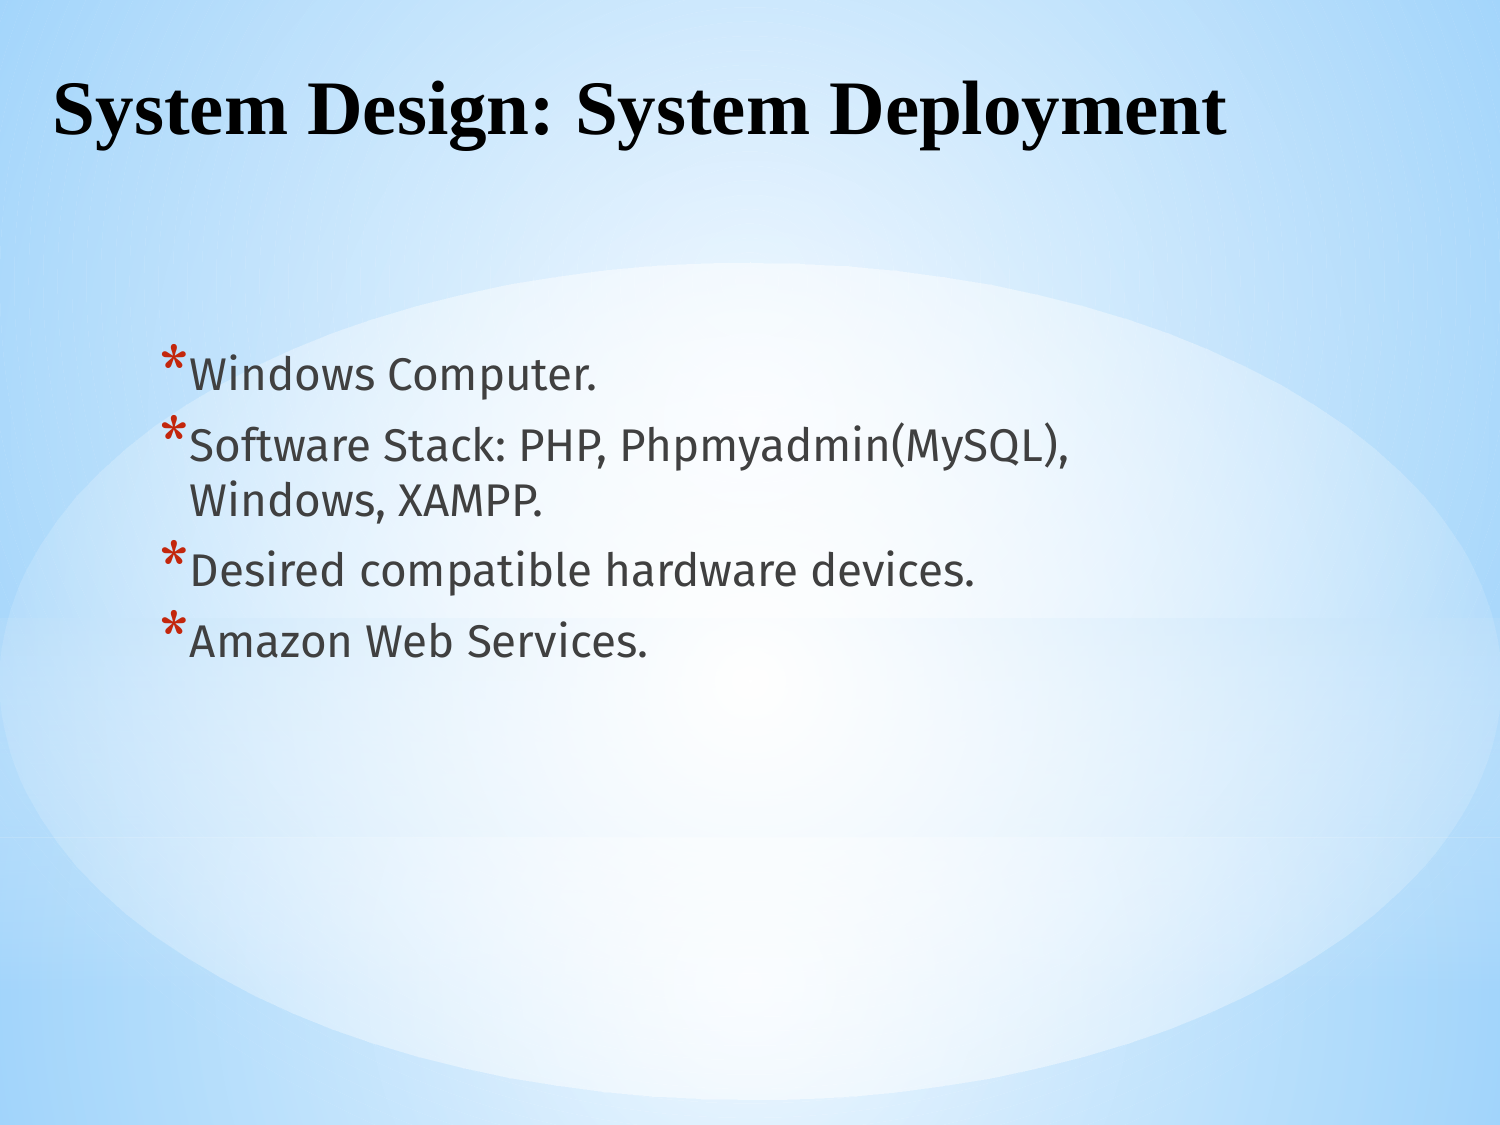

# System Design: System Deployment
Windows Computer.
Software Stack: PHP, Phpmyadmin(MySQL), Windows, XAMPP.
Desired compatible hardware devices.
Amazon Web Services.